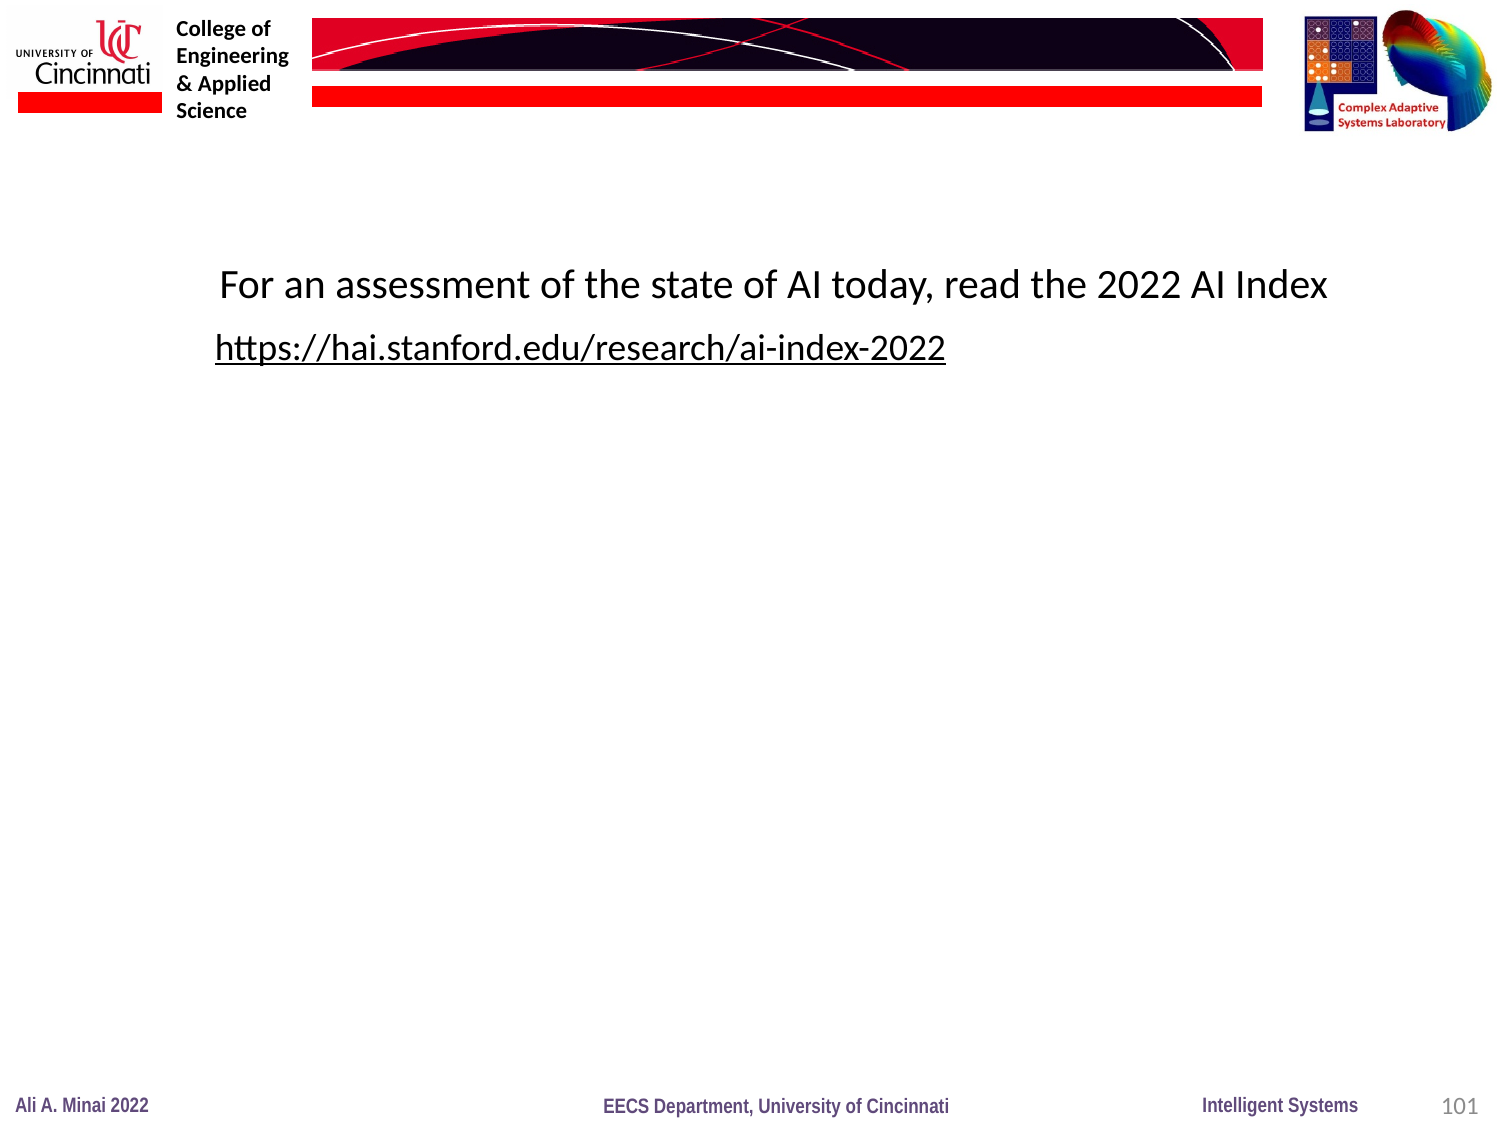

For an assessment of the state of AI today, read the 2022 AI Index
https://hai.stanford.edu/research/ai-index-2022